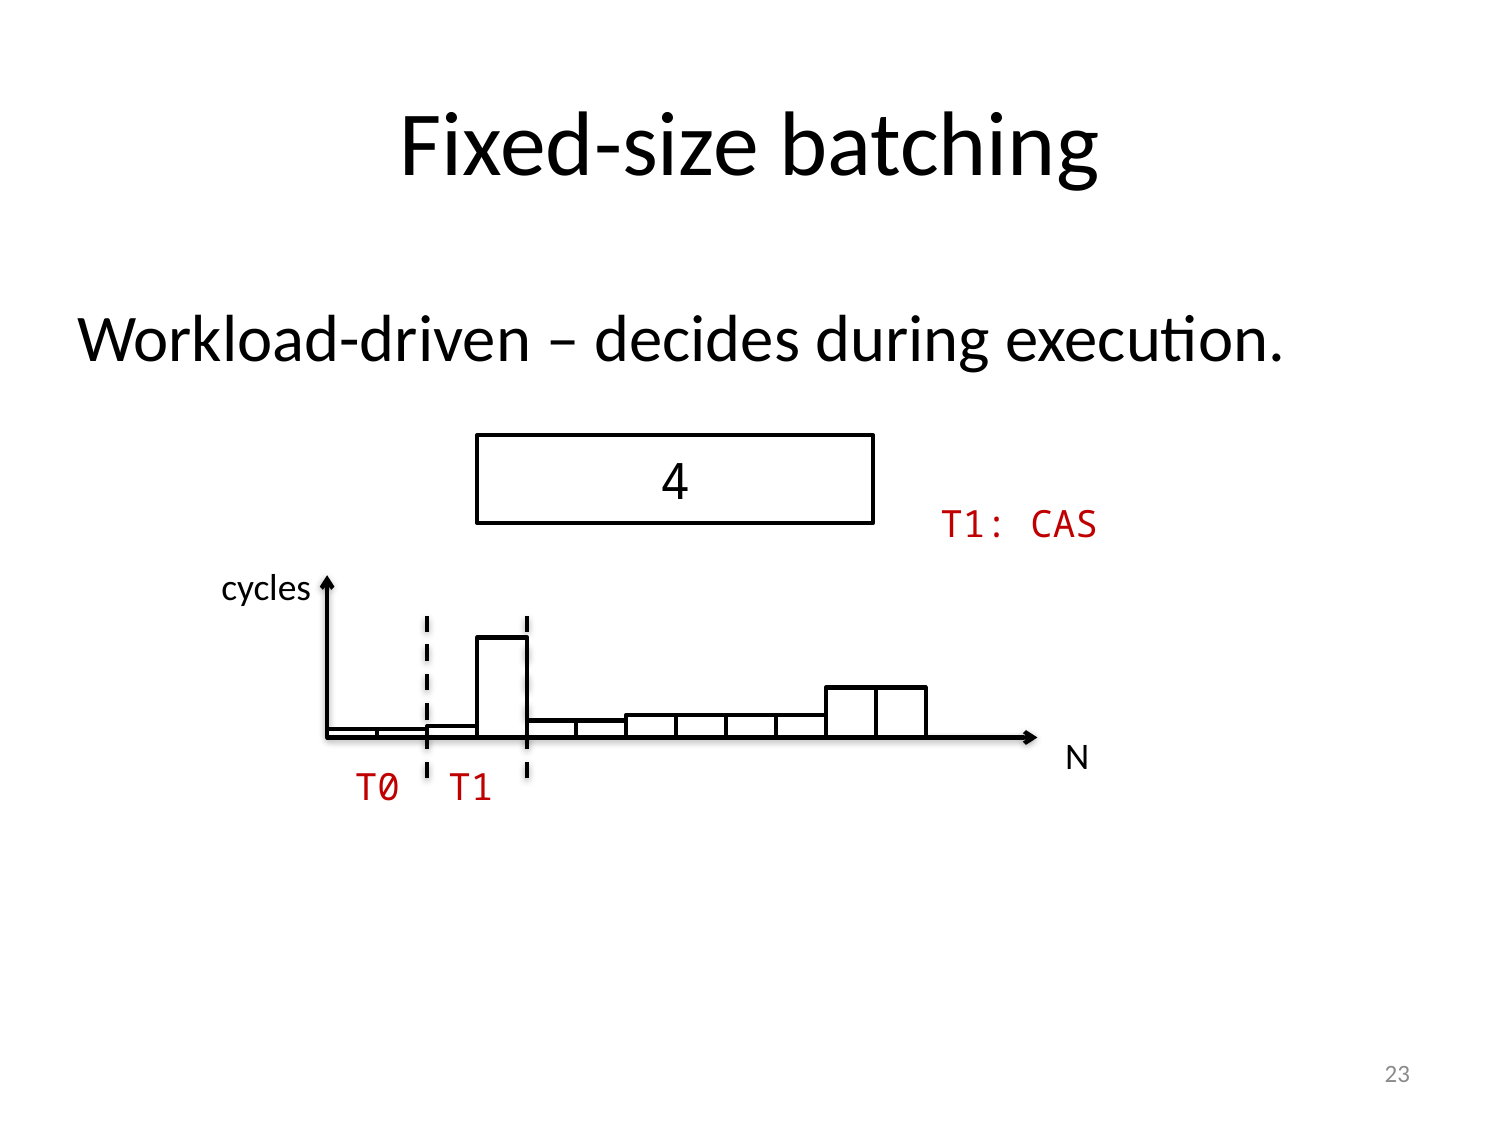

# Fixed-size batching
Workload-driven – decides during execution.
4
T1: CAS
cycles

N

T0
T1
23